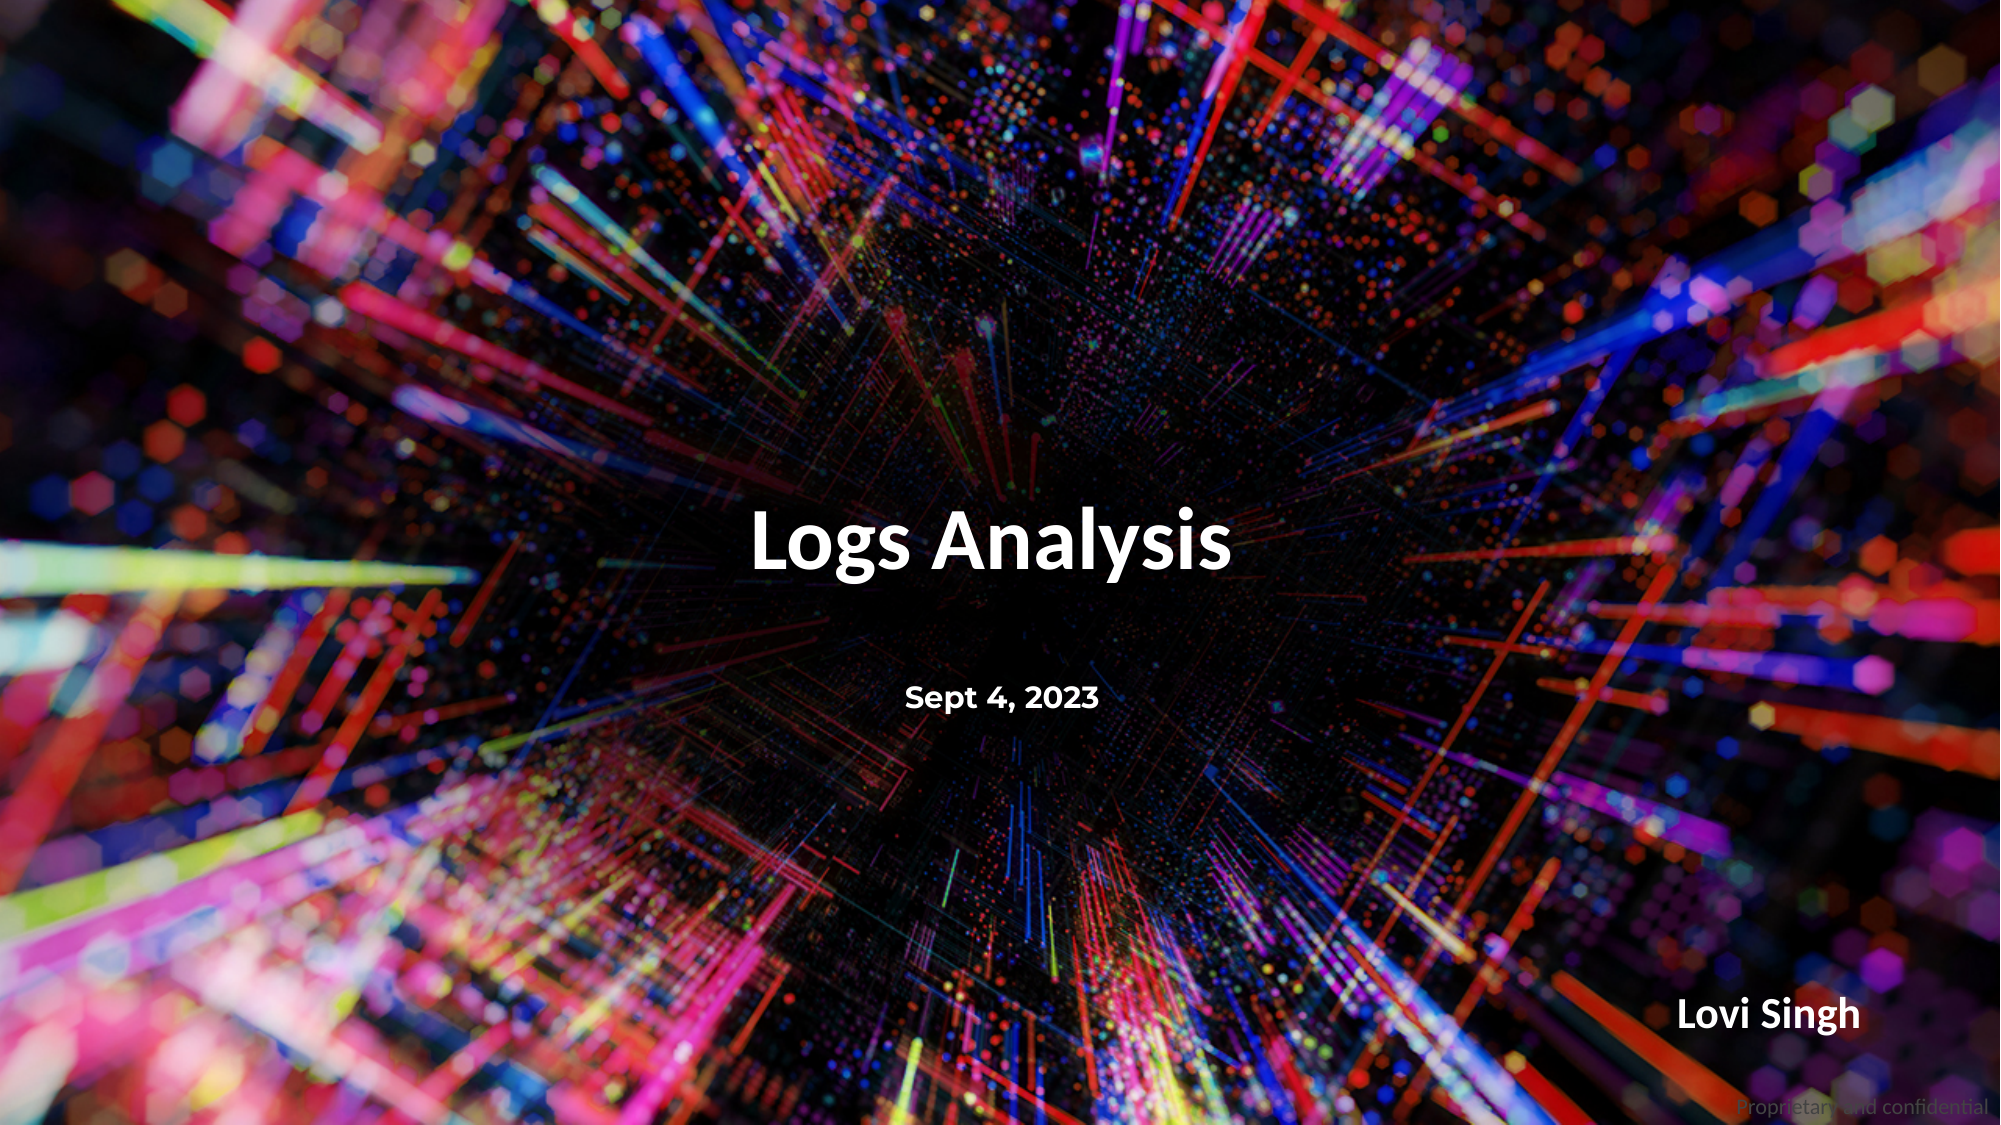

Logs Analysis
Sept 4, 2023
Lovi Singh